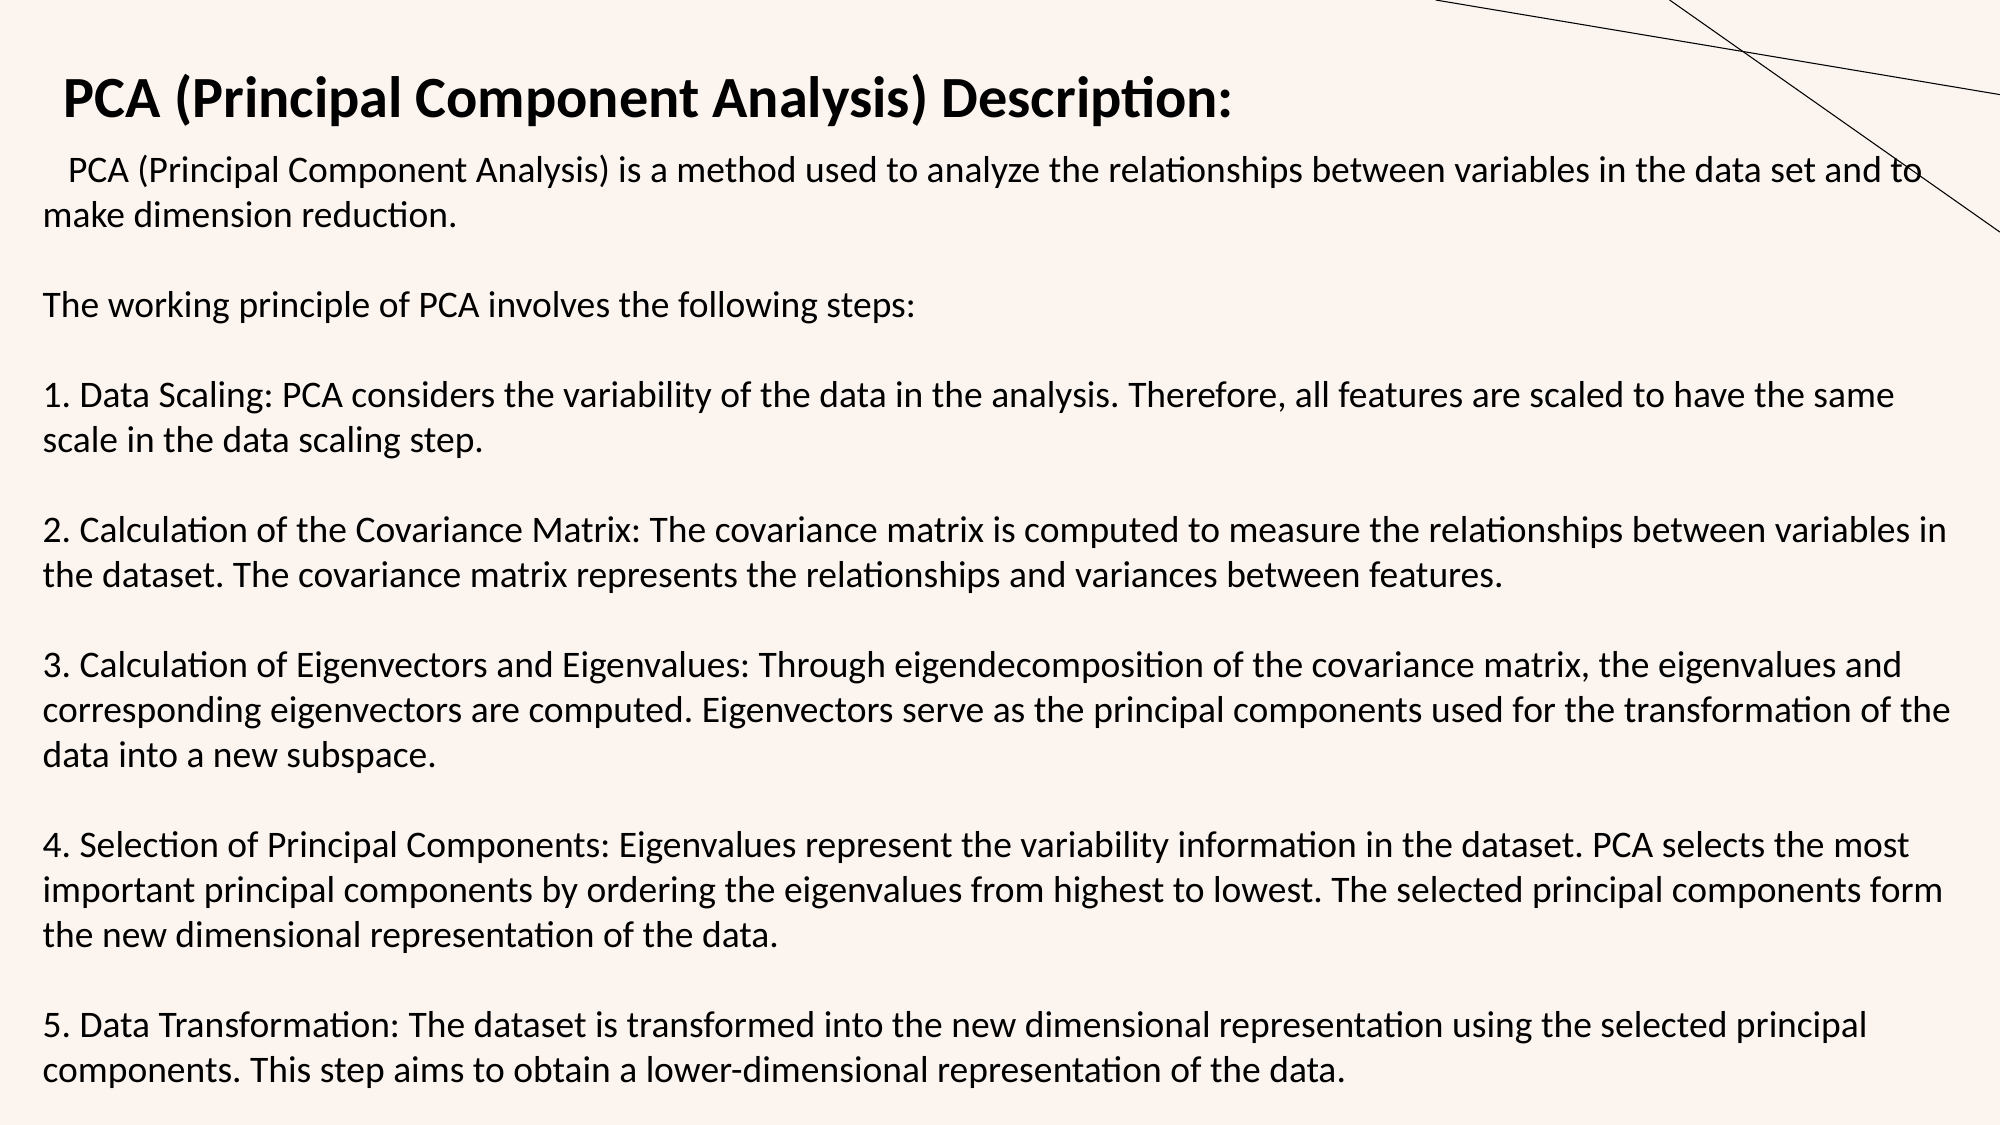

PCA (Principal Component Analysis) Description:
   PCA (Principal Component Analysis) is a method used to analyze the relationships between variables in the data set and to make dimension reduction.

The working principle of PCA involves the following steps:

 Data Scaling: PCA considers the variability of the data in the analysis. Therefore, all features are scaled to have the same scale in the data scaling step.

 Calculation of the Covariance Matrix: The covariance matrix is computed to measure the relationships between variables in the dataset. The covariance matrix represents the relationships and variances between features.

 Calculation of Eigenvectors and Eigenvalues: Through eigendecomposition of the covariance matrix, the eigenvalues and corresponding eigenvectors are computed. Eigenvectors serve as the principal components used for the transformation of the data into a new subspace.

 Selection of Principal Components: Eigenvalues represent the variability information in the dataset. PCA selects the most important principal components by ordering the eigenvalues from highest to lowest. The selected principal components form the new dimensional representation of the data.

 Data Transformation: The dataset is transformed into the new dimensional representation using the selected principal components. This step aims to obtain a lower-dimensional representation of the data.